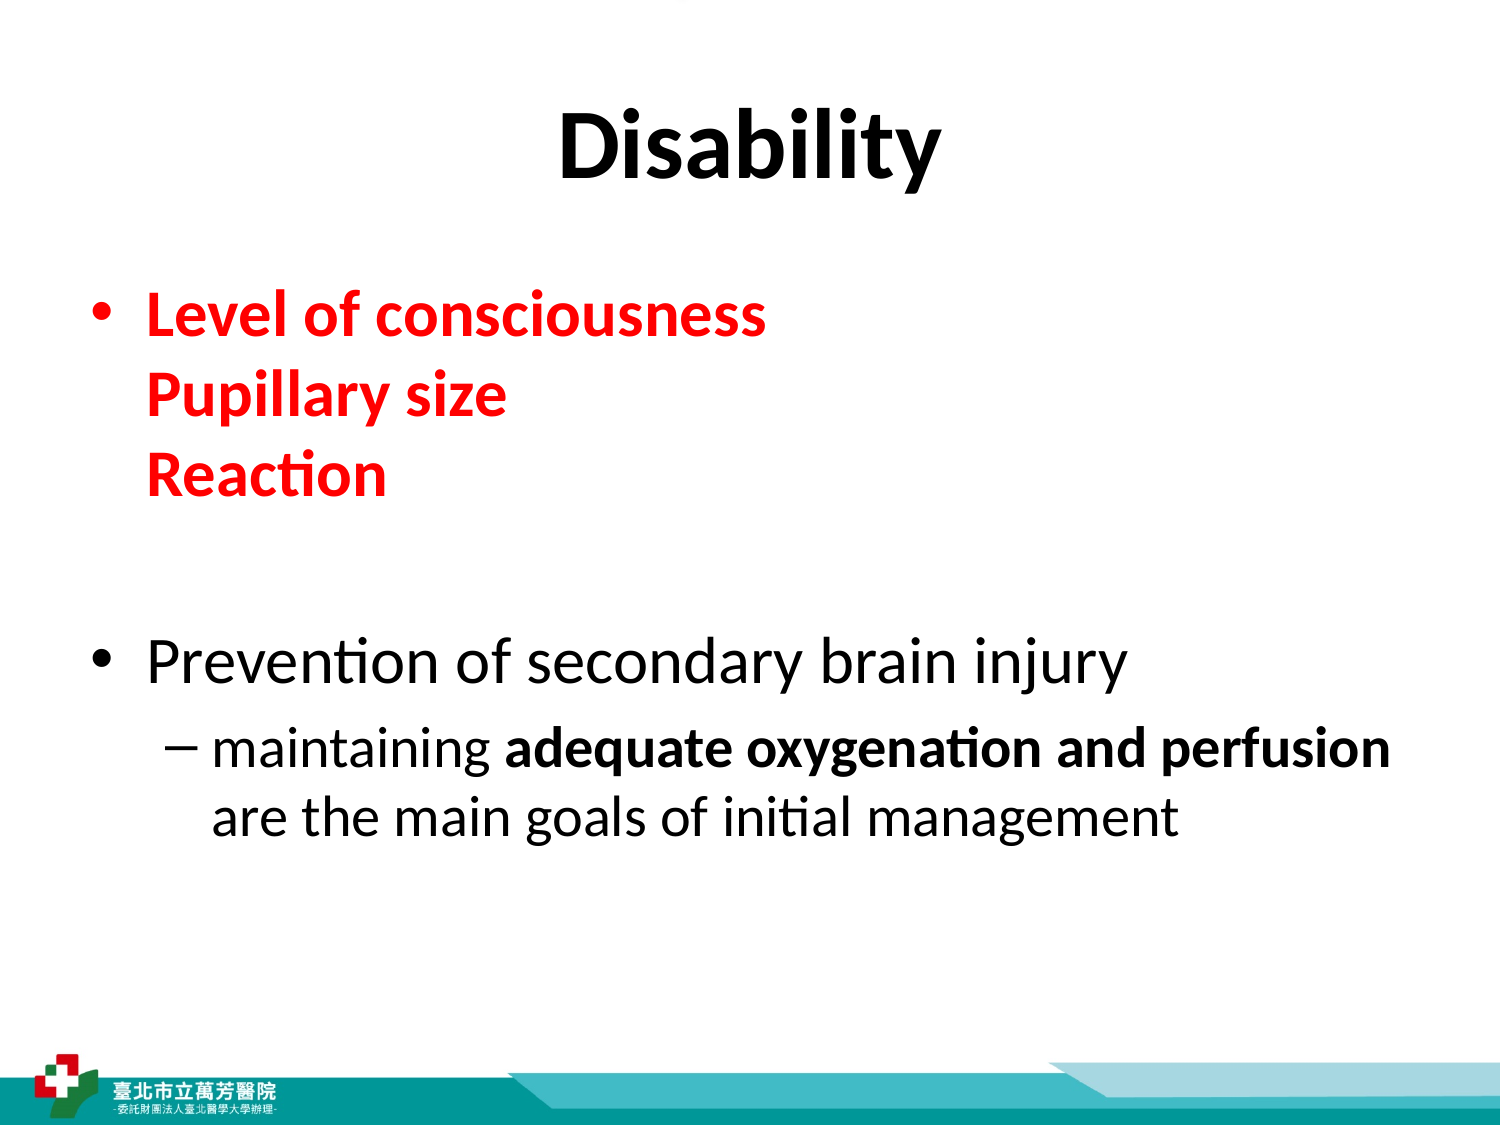

# Disability
Level of consciousness
Pupillary size
Reaction

Prevention of secondary brain injury
maintaining adequate oxygenation and perfusion are the main goals of initial management